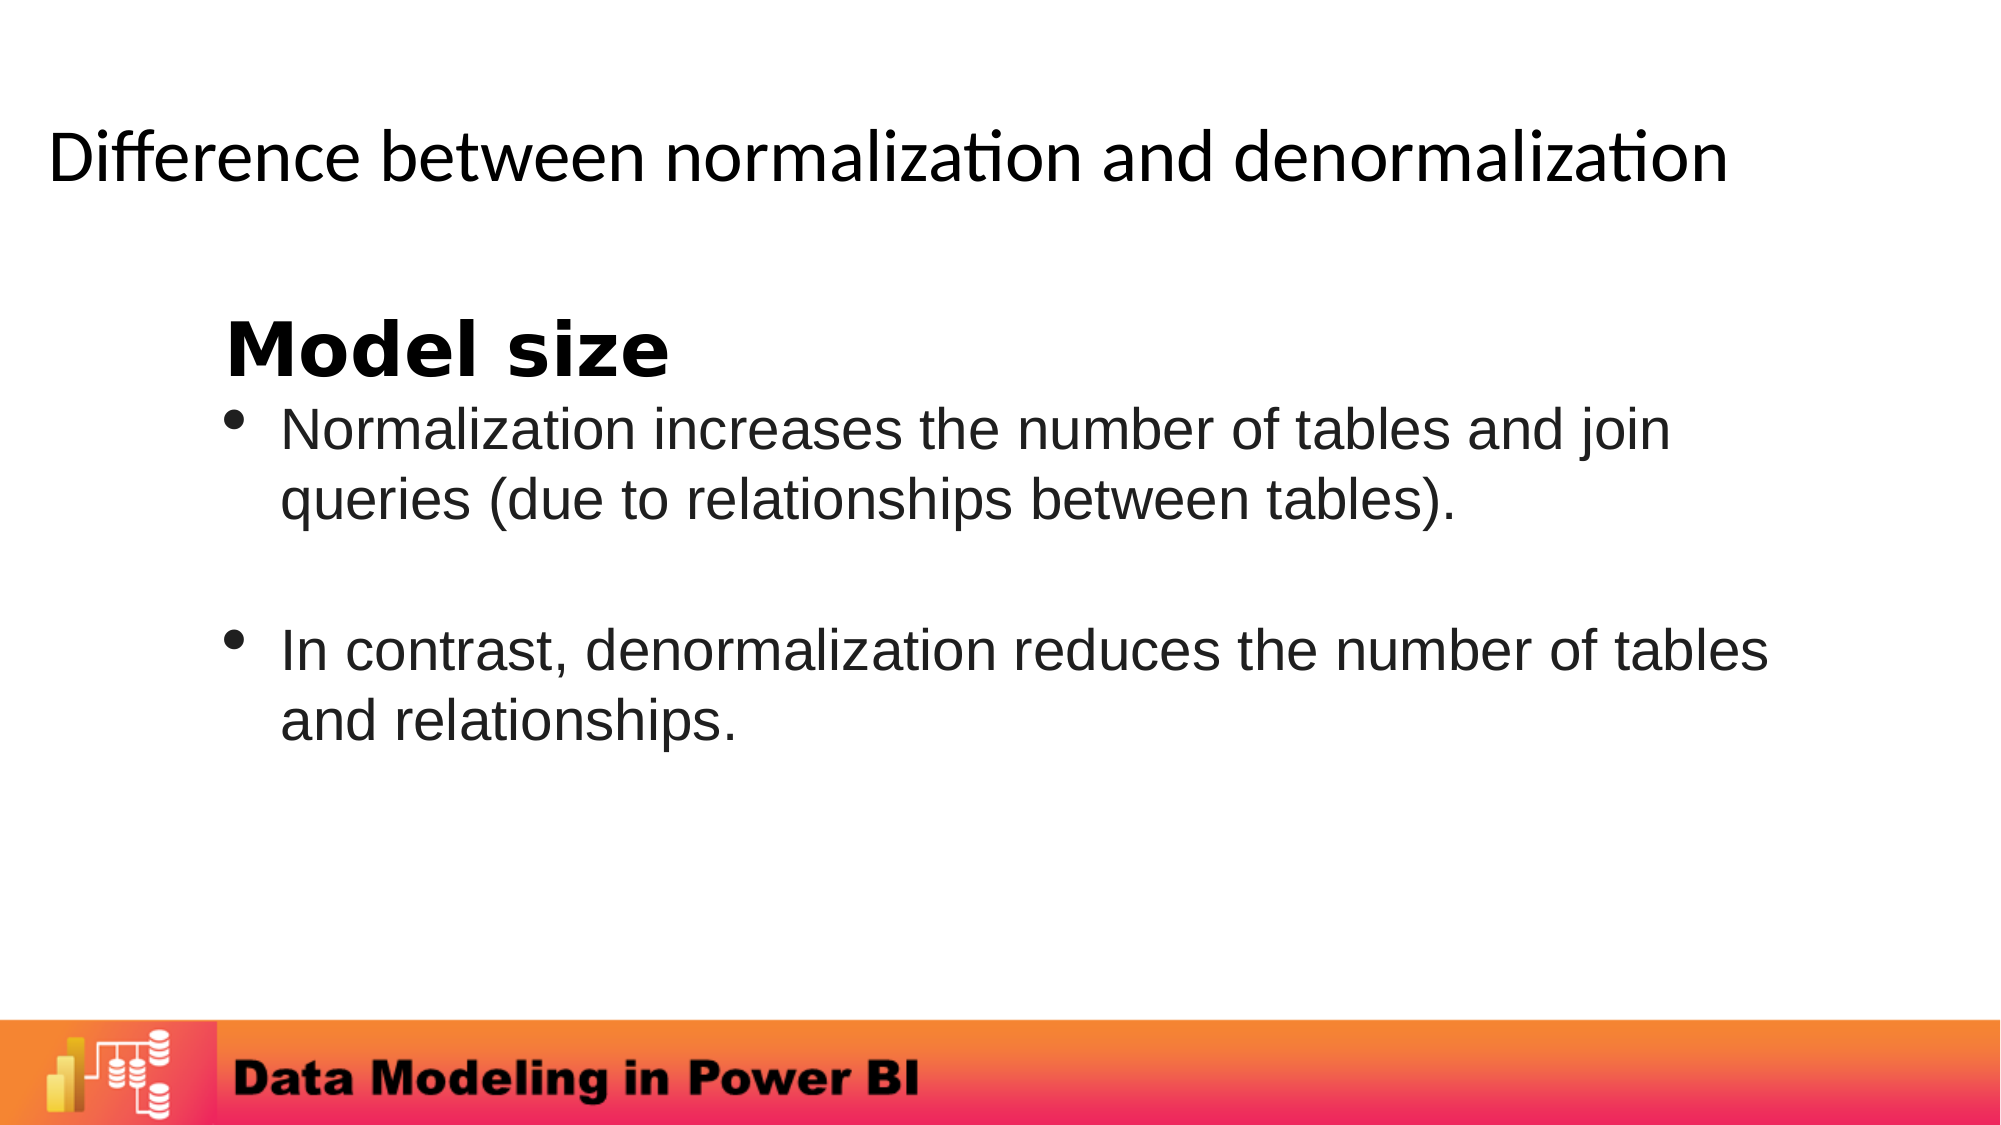

Difference between normalization and denormalization
Model size
Normalization increases the number of tables and join queries (due to relationships between tables).

In contrast, denormalization reduces the number of tables and relationships.